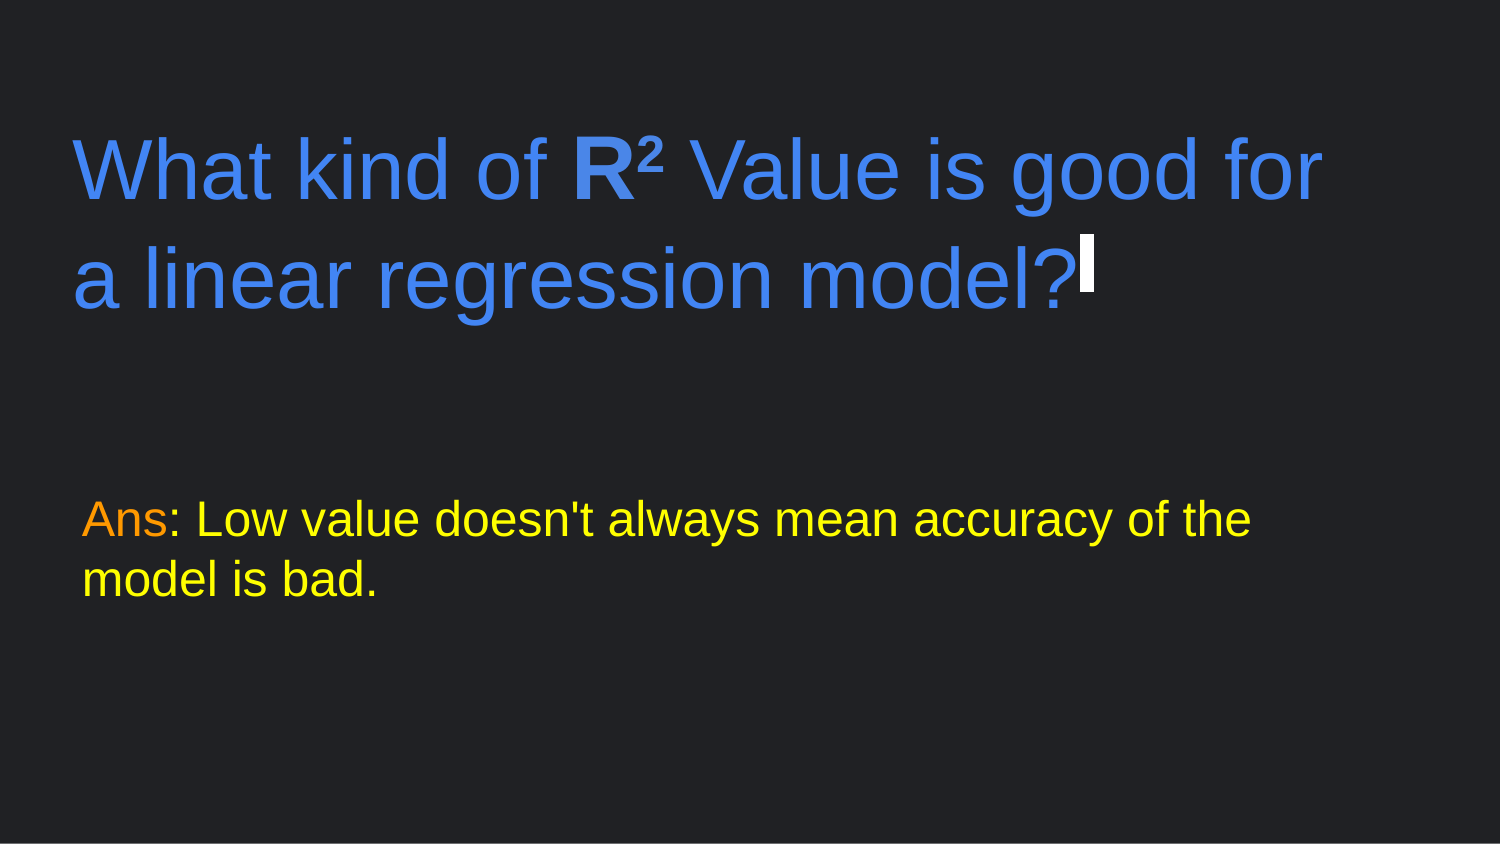

What kind of R2 Value is good for a linear regression model?
Ans: Low value doesn't always mean accuracy of the model is bad.